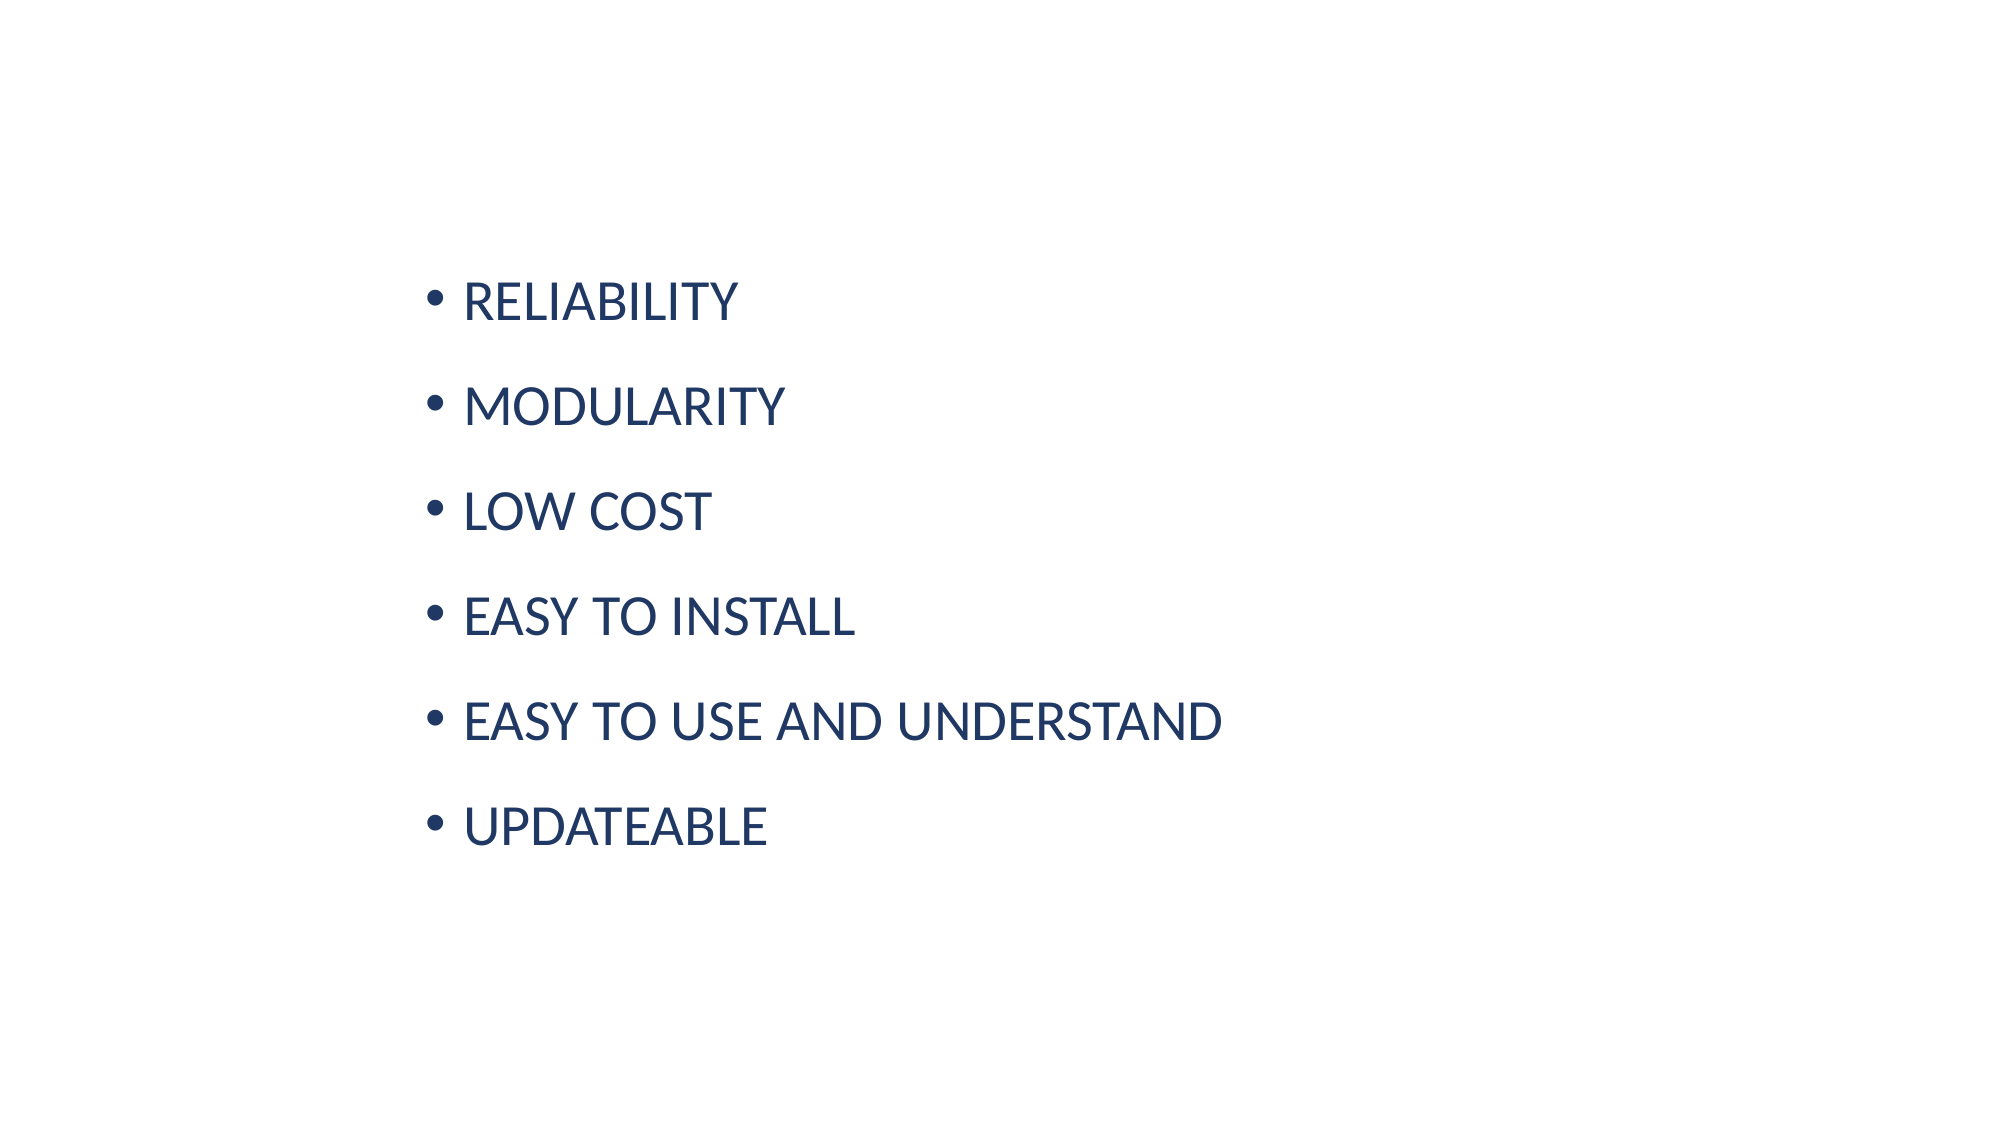

RELIABILITY
MODULARITY
LOW COST
EASY TO INSTALL
EASY TO USE AND UNDERSTAND
UPDATEABLE